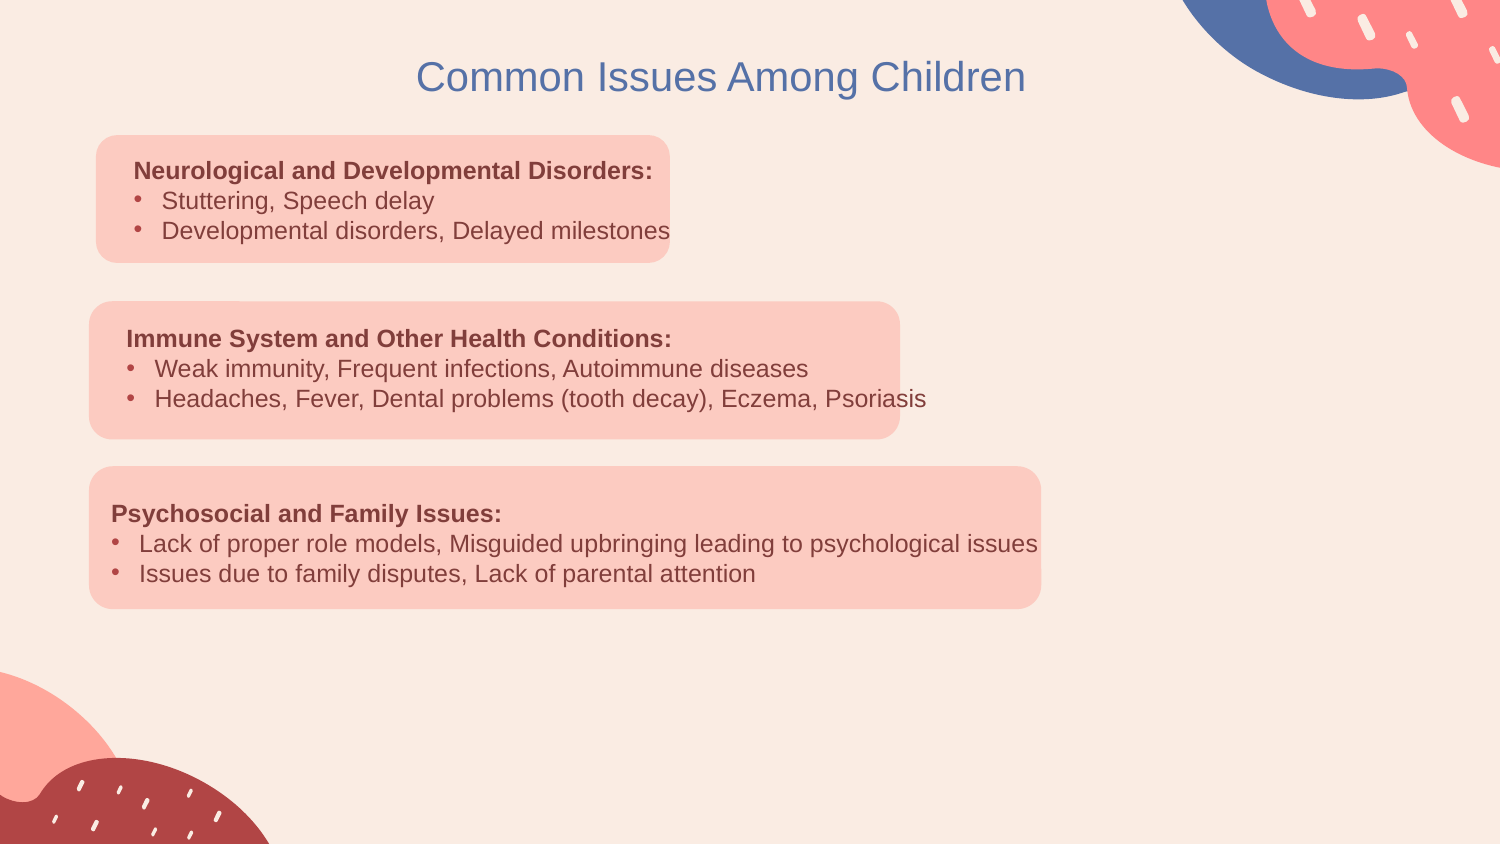

Common Issues Among Children

Neurological and Developmental Disorders:
Stuttering, Speech delay
Developmental disorders, Delayed milestones

Immune System and Other Health Conditions:
Weak immunity, Frequent infections, Autoimmune diseases
Headaches, Fever, Dental problems (tooth decay), Eczema, Psoriasis

Psychosocial and Family Issues:
Lack of proper role models, Misguided upbringing leading to psychological issues
Issues due to family disputes, Lack of parental attention